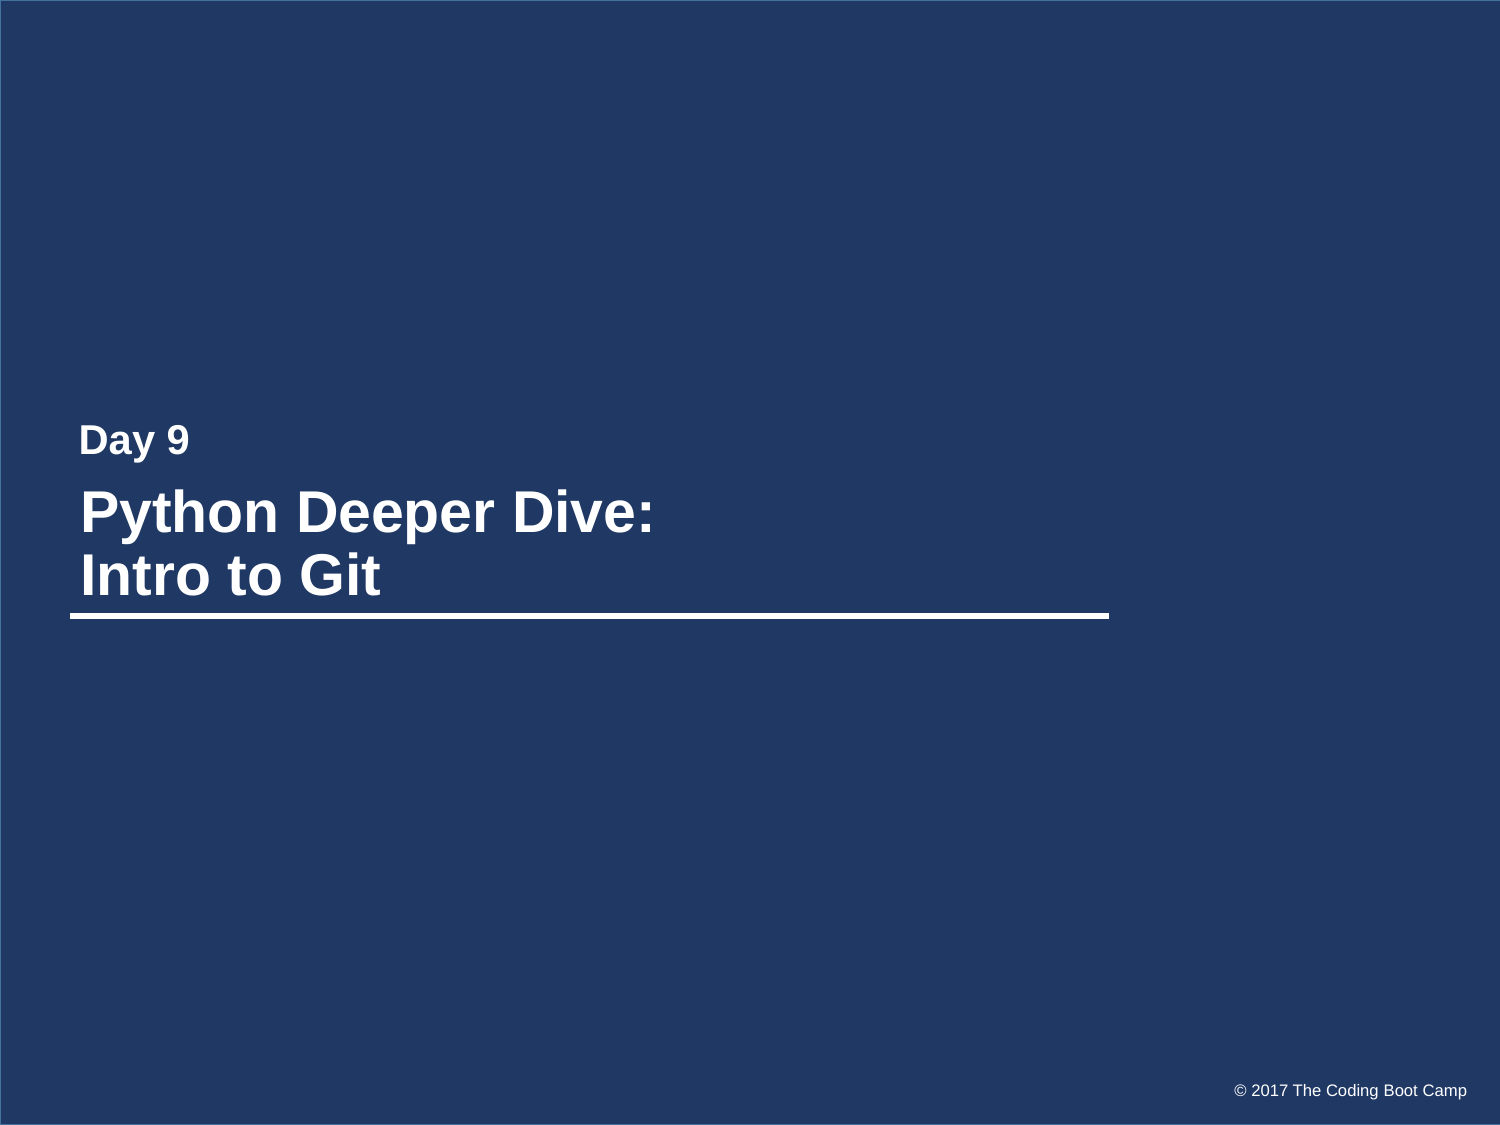

Day 9
# Python Deeper Dive: Intro to Git